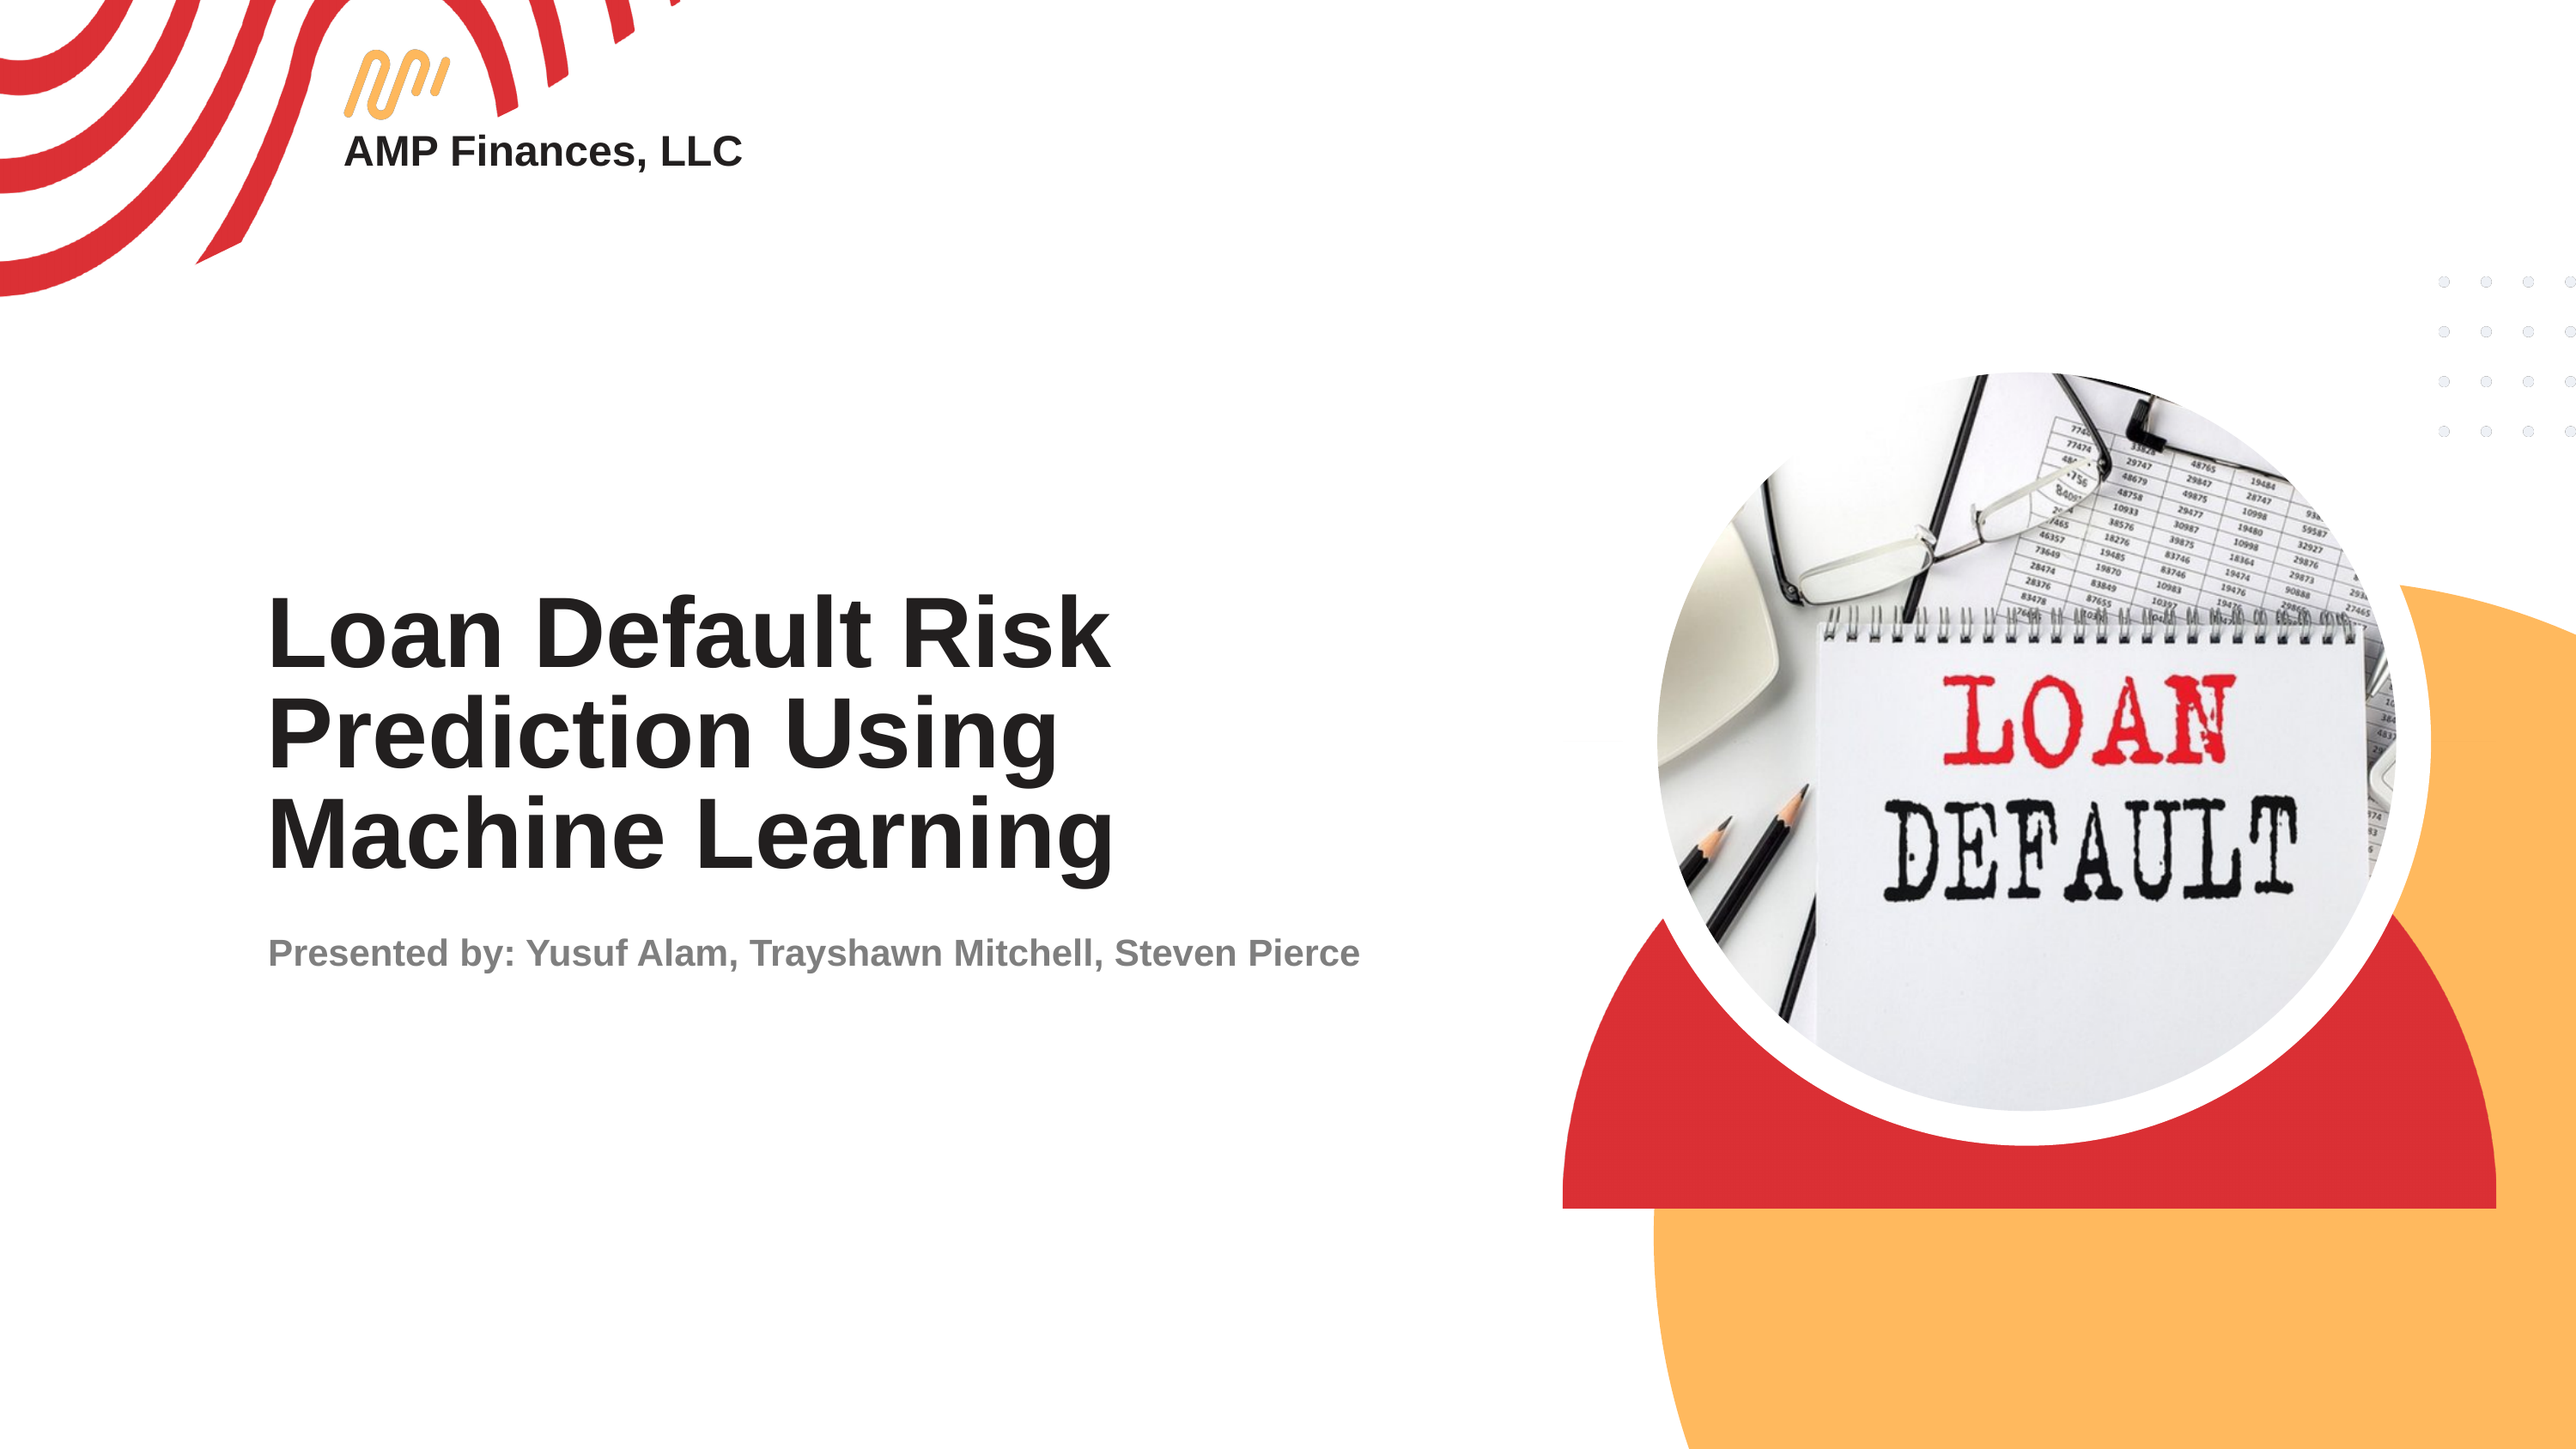

AMP Finances, LLC

Loan Default Risk Prediction Using Machine Learning

Presented by: Yusuf Alam, Trayshawn Mitchell, Steven Pierce

Start Slide